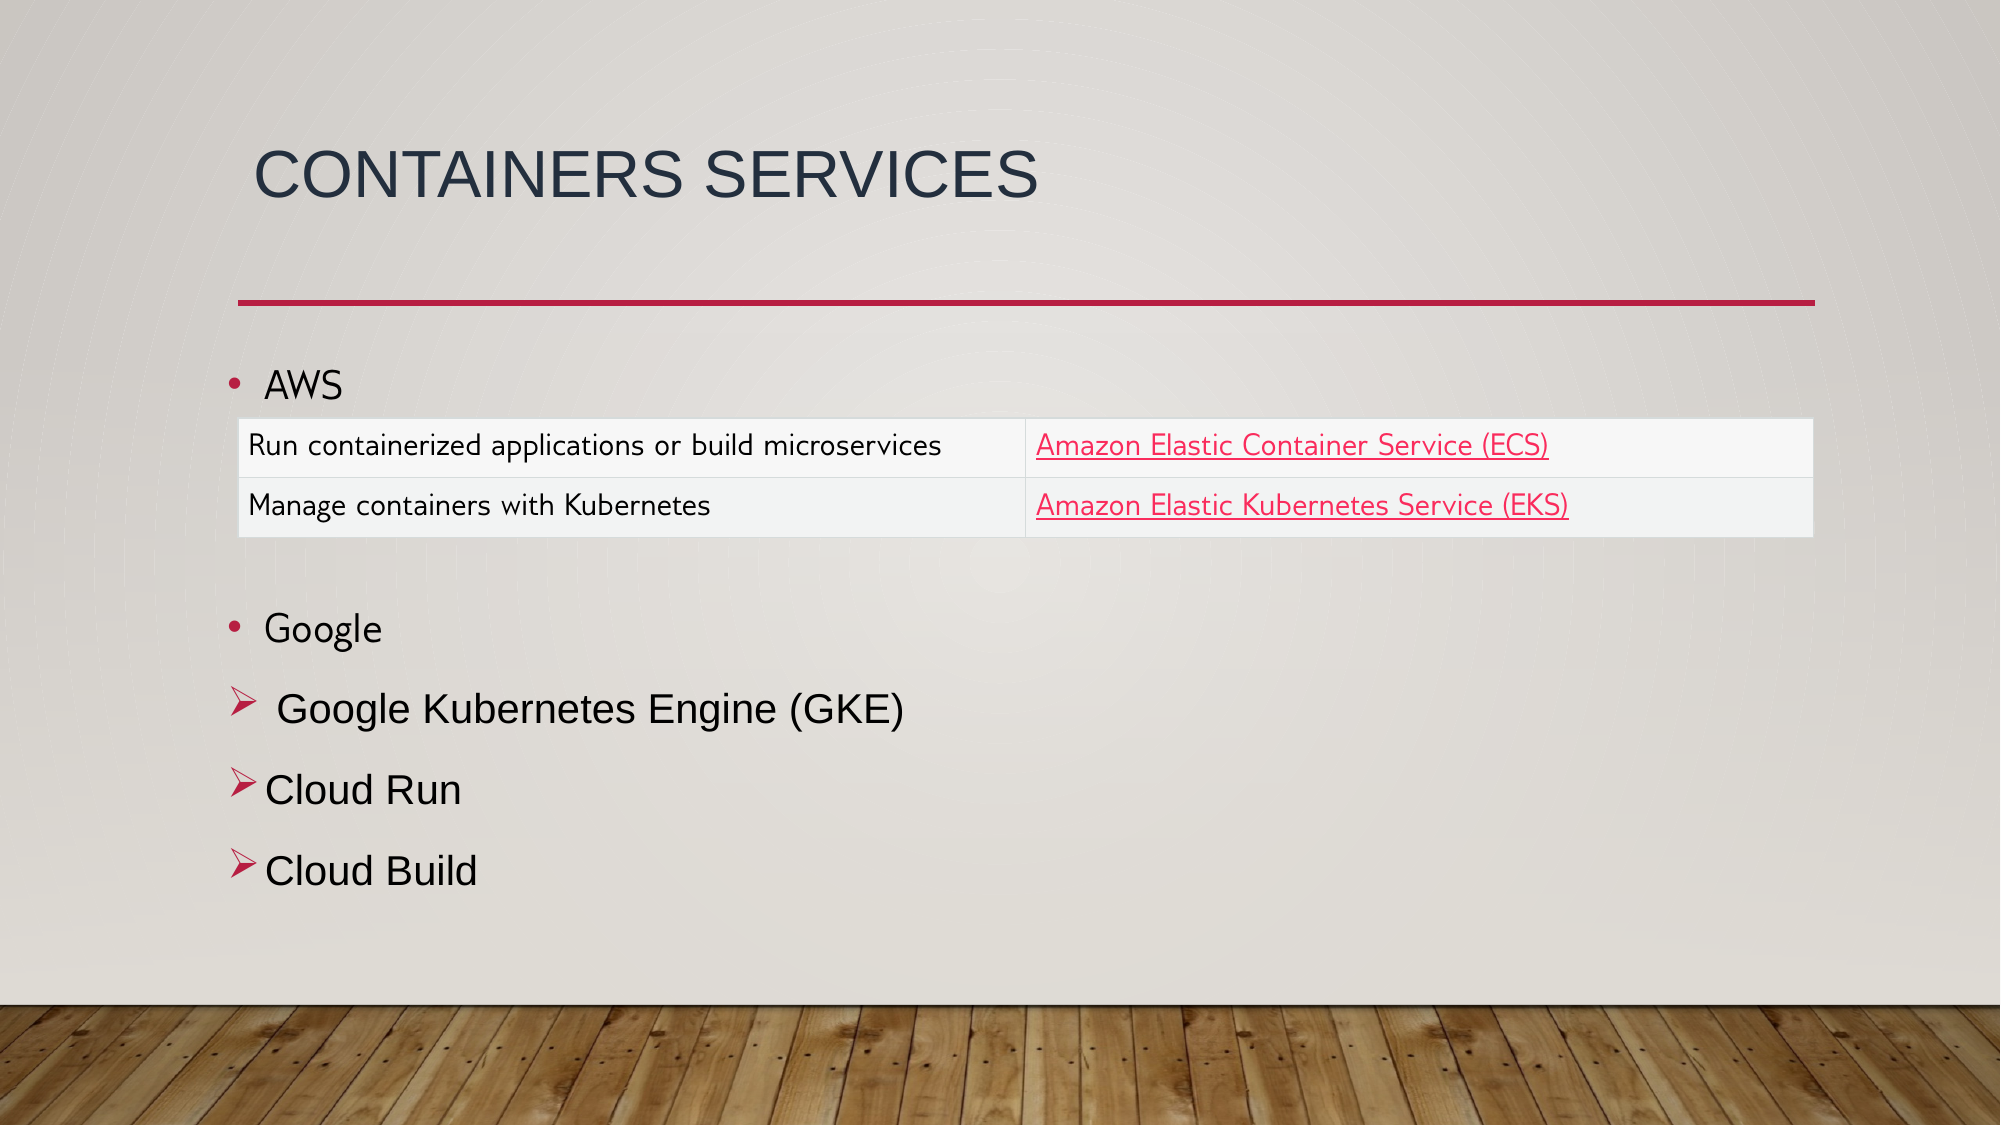

# Containers services
AWS

Google
 Google Kubernetes Engine (GKE)
Cloud Run
Cloud Build
| Run containerized applications or build microservices | Amazon Elastic Container Service (ECS) |
| --- | --- |
| Manage containers with Kubernetes | Amazon Elastic Kubernetes Service (EKS) |